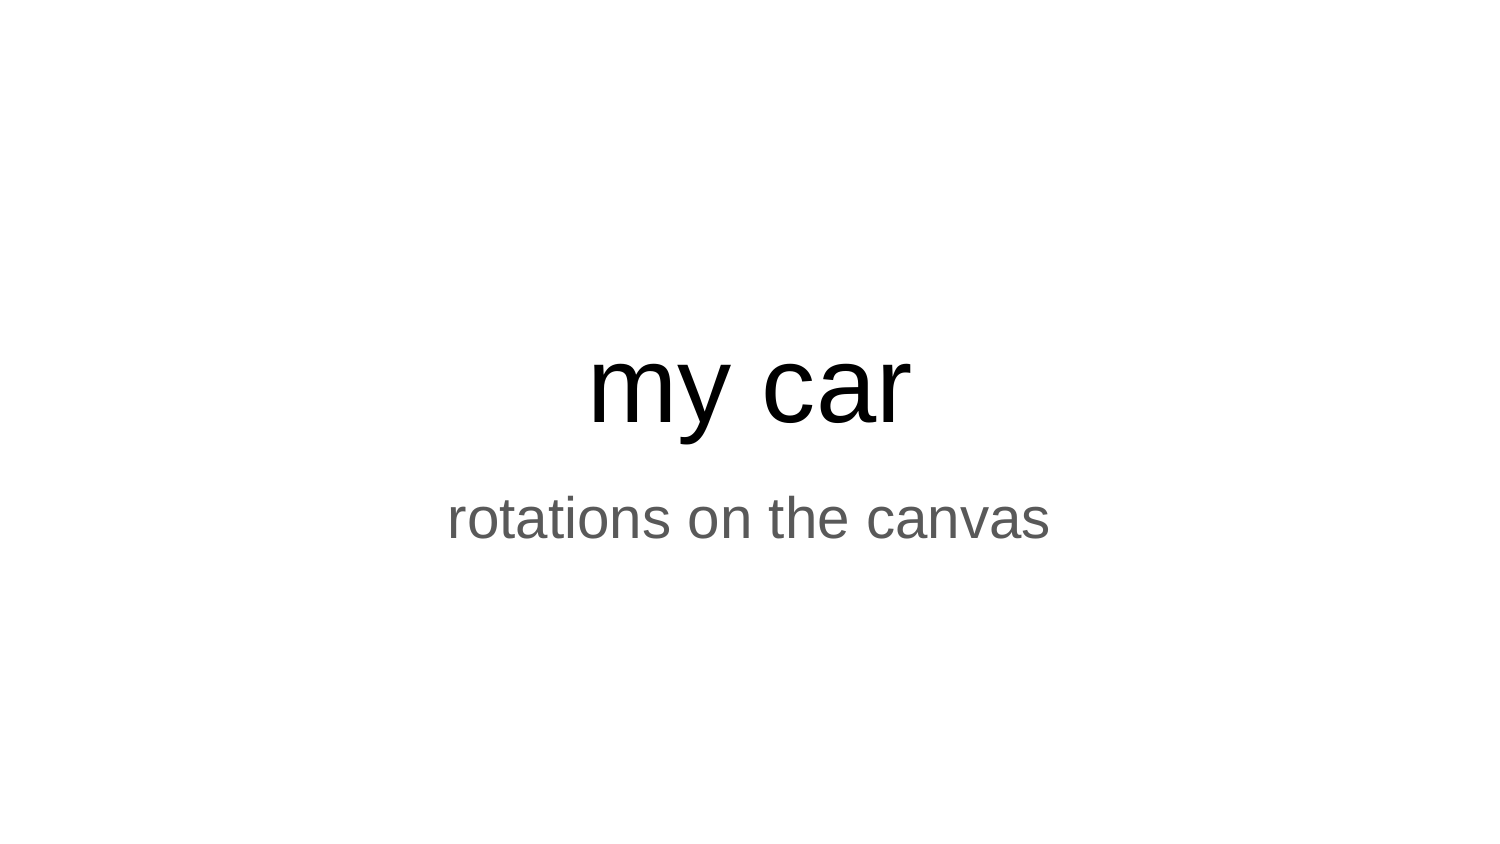

# my car
rotations on the canvas